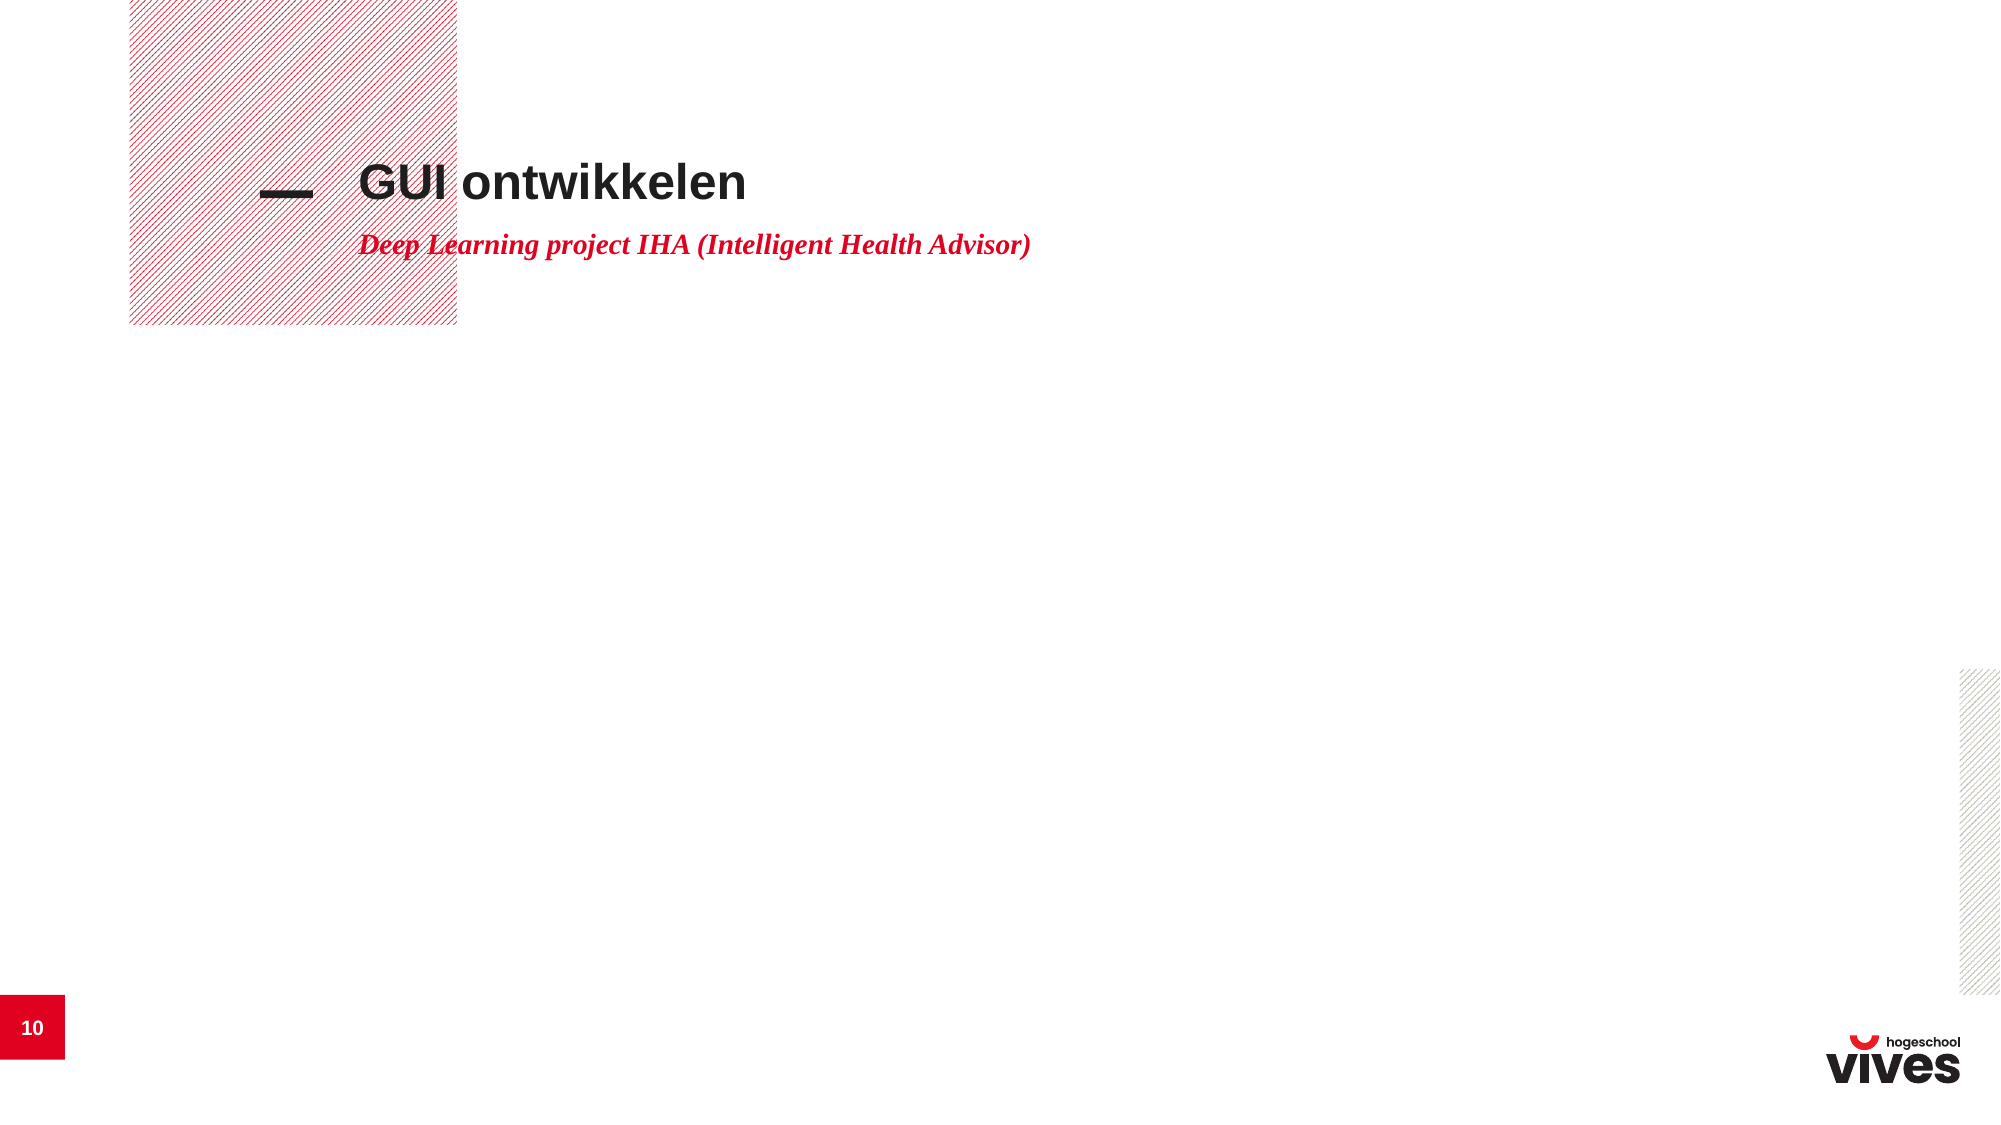

# GUI ontwikkelen
Deep Learning project IHA (Intelligent Health Advisor)